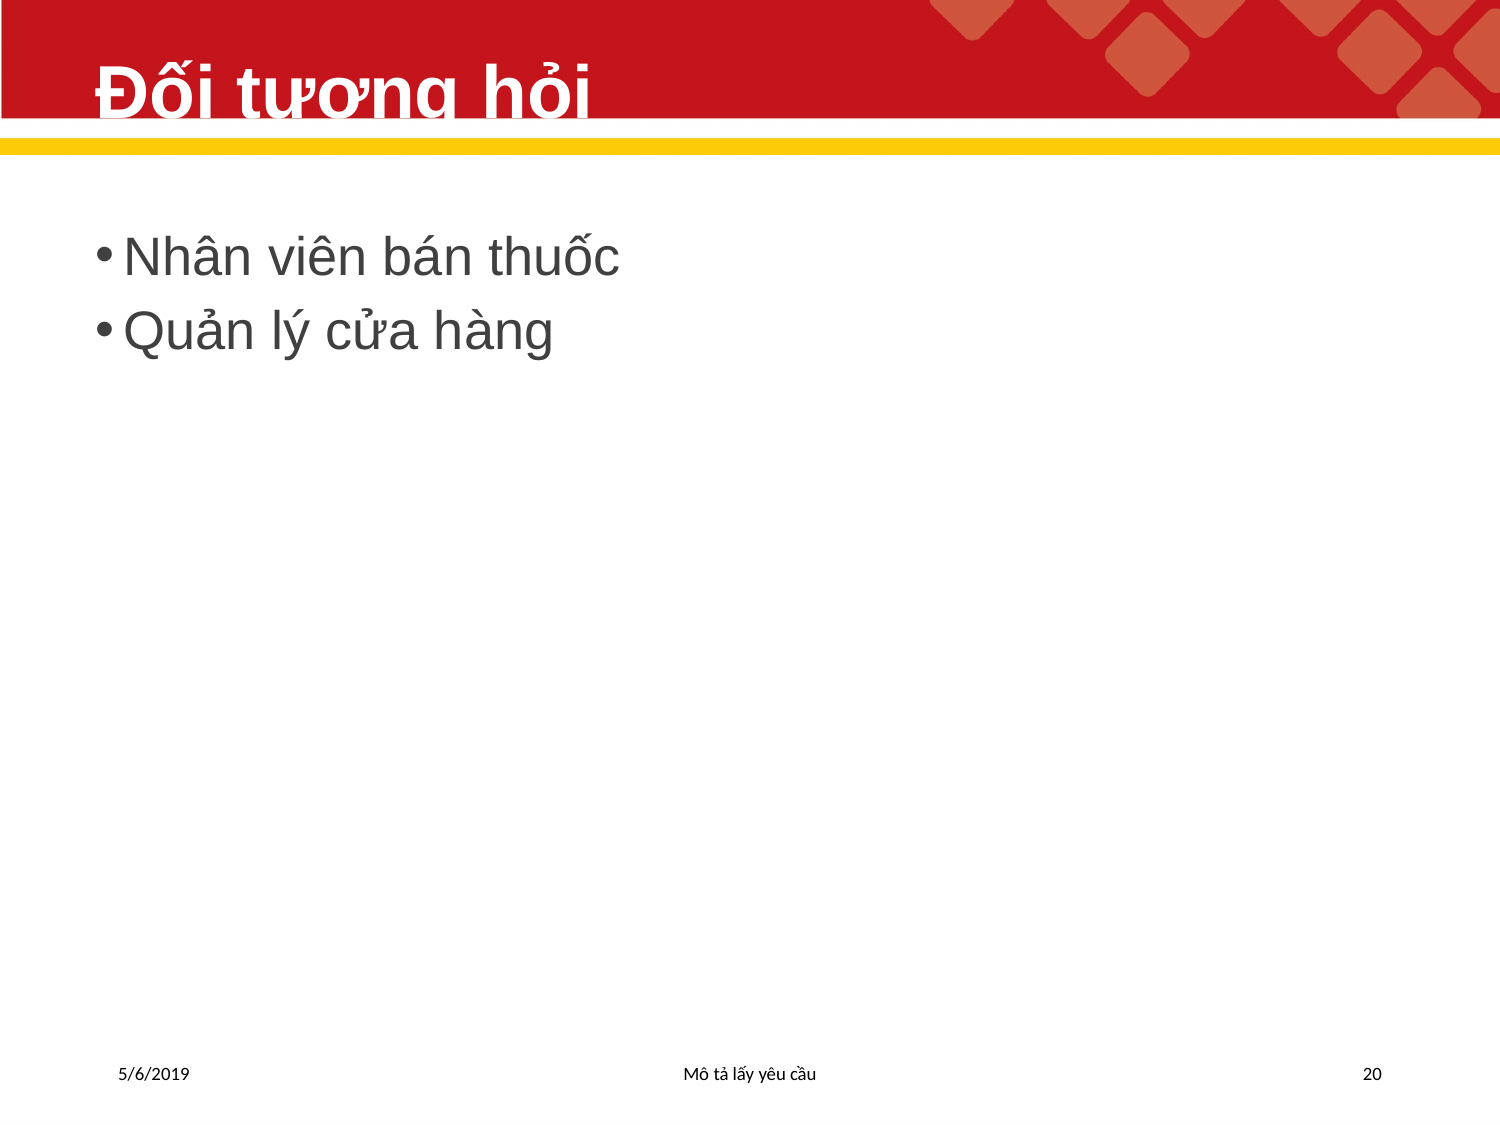

# Đối tượng hỏi
Nhân viên bán thuốc
Quản lý cửa hàng
5/6/2019
Mô tả lấy yêu cầu
20